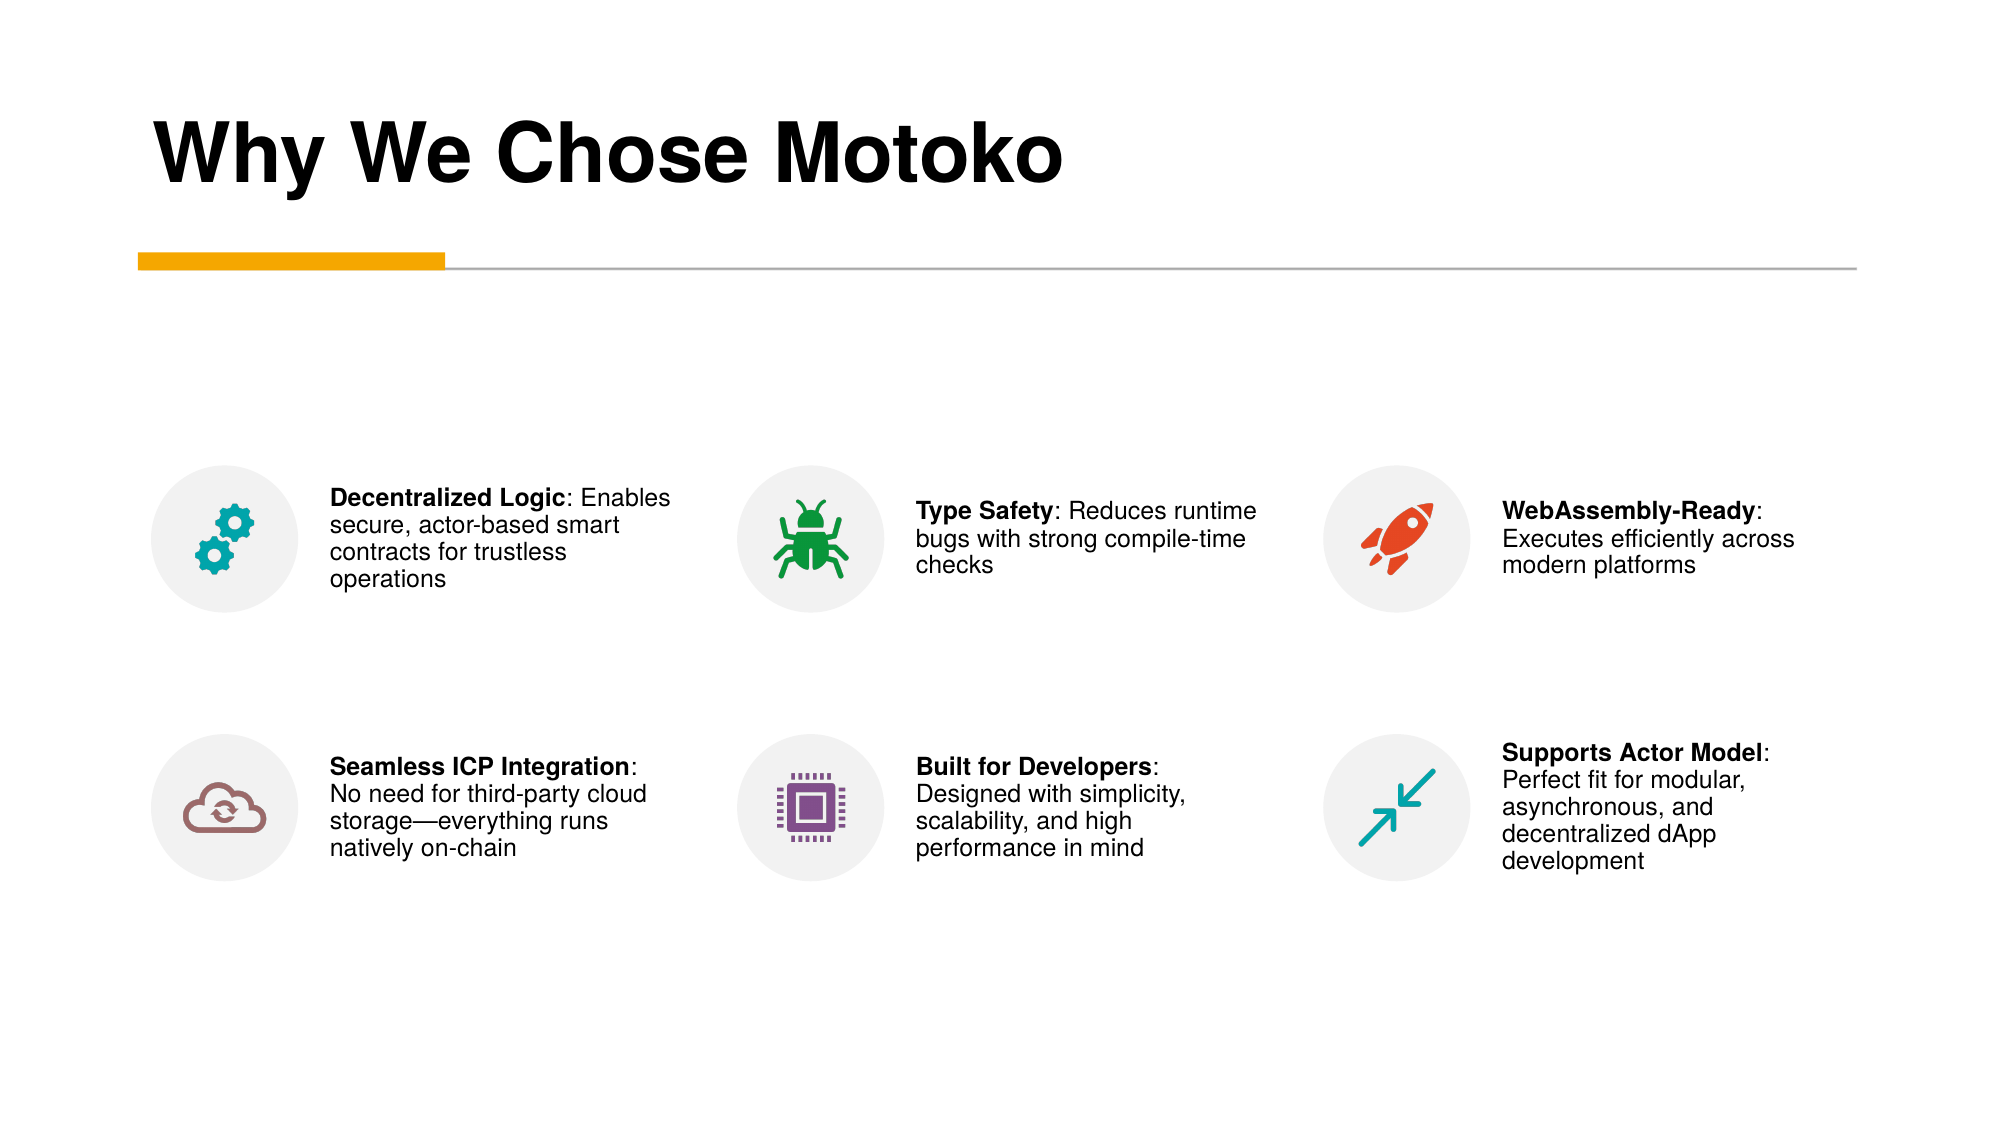

# Why We Chose Motoko

Decentralized Logic: Enables secure, actor-based smart contracts for trustless operations
Type Safety: Reduces runtime bugs with strong compile-time checks
WebAssembly-Ready: Executes efficiently across modern platforms
Seamless ICP Integration: No need for third-party cloud storage—everything runs natively on-chain
Built for Developers: Designed with simplicity, scalability, and high performance in mind
Supports Actor Model: Perfect fit for modular, asynchronous, and decentralized dApp development